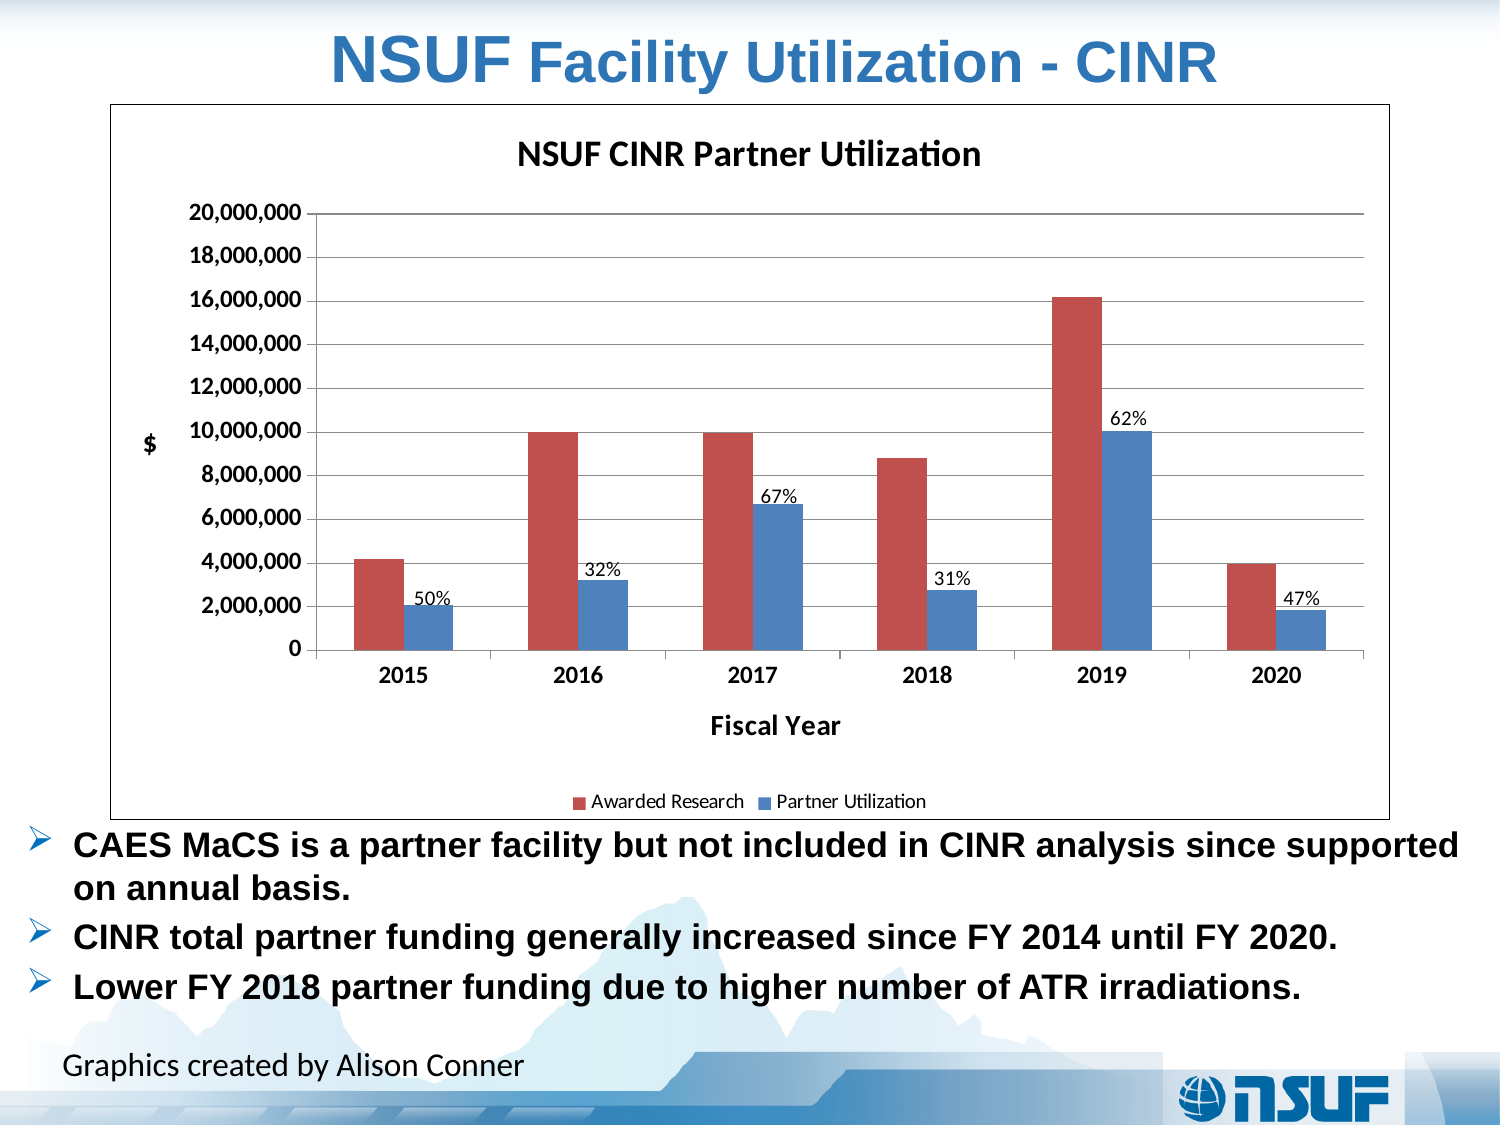

# NSUF Facility Utilization - CINR

### Chart: NSUF CINR Partner Utilization

| Category | Awarded Research | Partner Utilization |
|---|---|---|
| 2015 | 4201907.0 | 2101116.0 |
| 2016 | 10000000.0 | 3248208.0 |
| 2017 | 9973909.0 | 6713248.0 |
| 2018 | 8837886.0 | 2754404.0 |
| 2019 | 16216249.0 | 10047222.0 |
| 2020 | 3973366.0 | 1854839.0 |
CAES MaCS is a partner facility but not included in CINR analysis since supported on annual basis.
CINR total partner funding generally increased since FY 2014 until FY 2020.
Lower FY 2018 partner funding due to higher number of ATR irradiations.
Graphics created by Alison Conner